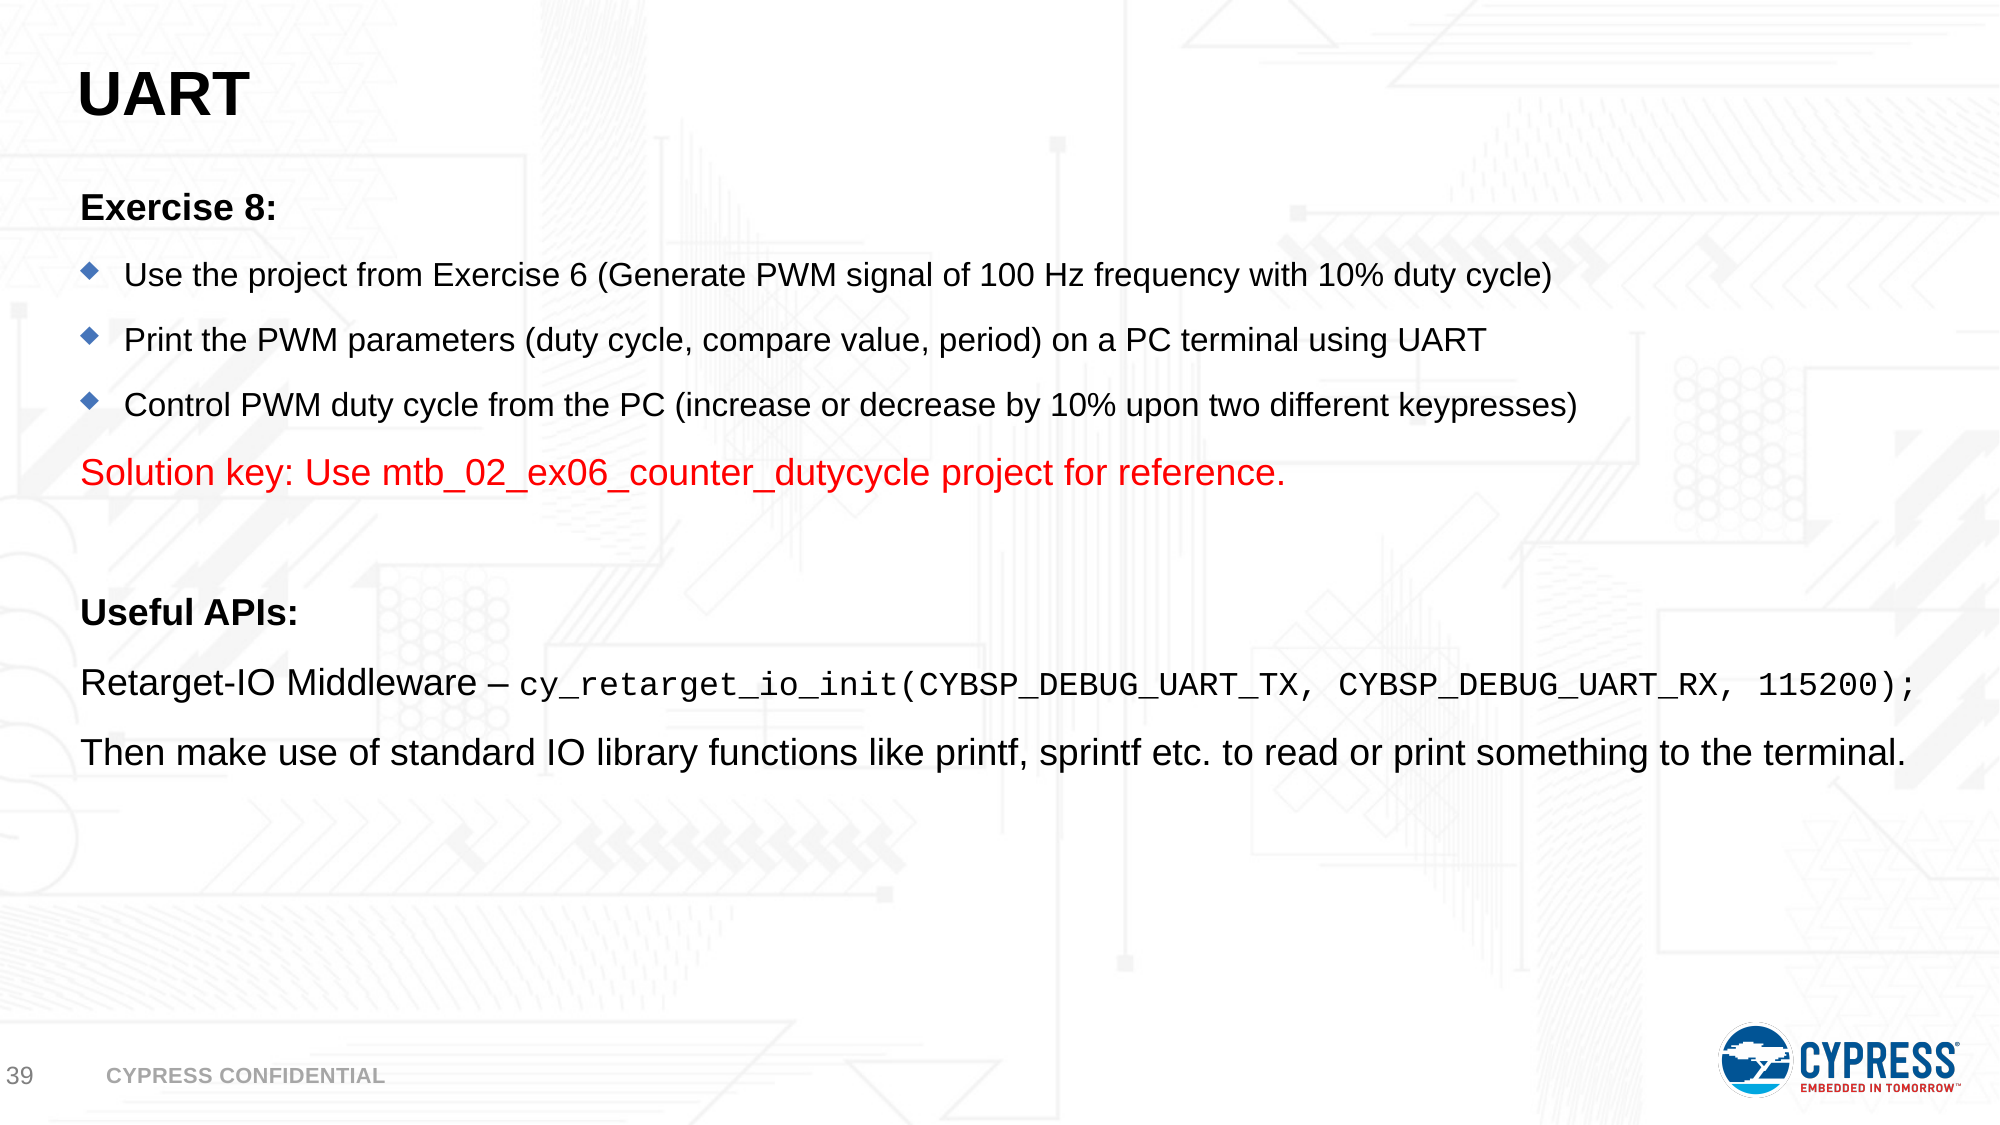

# UART
Exercise 8:
Use the project from Exercise 6 (Generate PWM signal of 100 Hz frequency with 10% duty cycle)
Print the PWM parameters (duty cycle, compare value, period) on a PC terminal using UART
Control PWM duty cycle from the PC (increase or decrease by 10% upon two different keypresses)
Solution key: Use mtb_02_ex06_counter_dutycycle project for reference.

Useful APIs:
Retarget-IO Middleware – cy_retarget_io_init(CYBSP_DEBUG_UART_TX, CYBSP_DEBUG_UART_RX, 115200);
Then make use of standard IO library functions like printf, sprintf etc. to read or print something to the terminal.